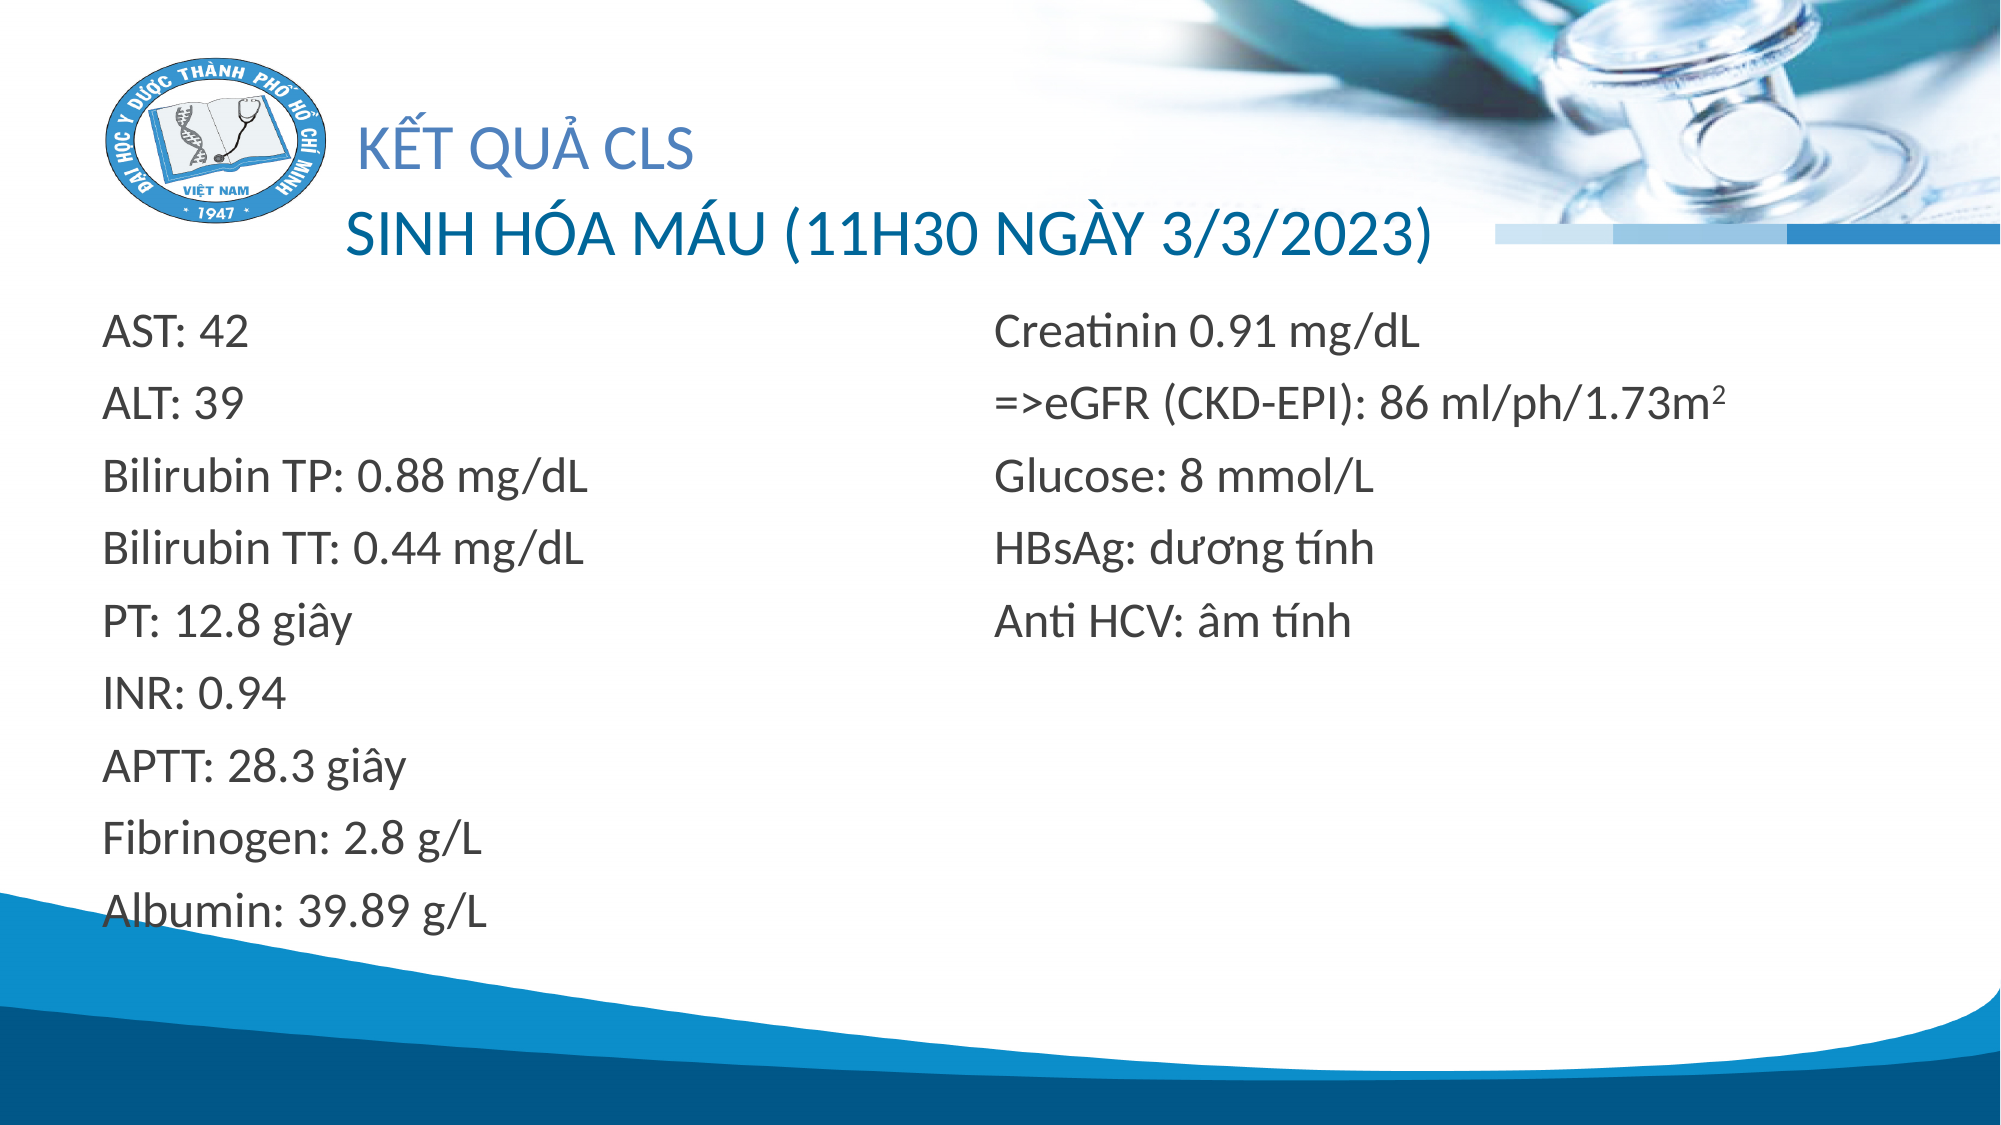

# KẾT QUẢ CLS
Sinh hóa máu (11h30 ngày 3/3/2023)
AST: 42
ALT: 39
Bilirubin TP: 0.88 mg/dL
Bilirubin TT: 0.44 mg/dL
PT: 12.8 giây
INR: 0.94
APTT: 28.3 giây
Fibrinogen: 2.8 g/L
Albumin: 39.89 g/L

Glucose: 5.6 mmol/L
BUN: 12.58 mg/dL
Creatinin 0.91 mg/dL
=>eGFR (CKD-EPI): 86 ml/ph/1.73m2
Glucose: 8 mmol/L
HBsAg: dương tính
Anti HCV: âm tính